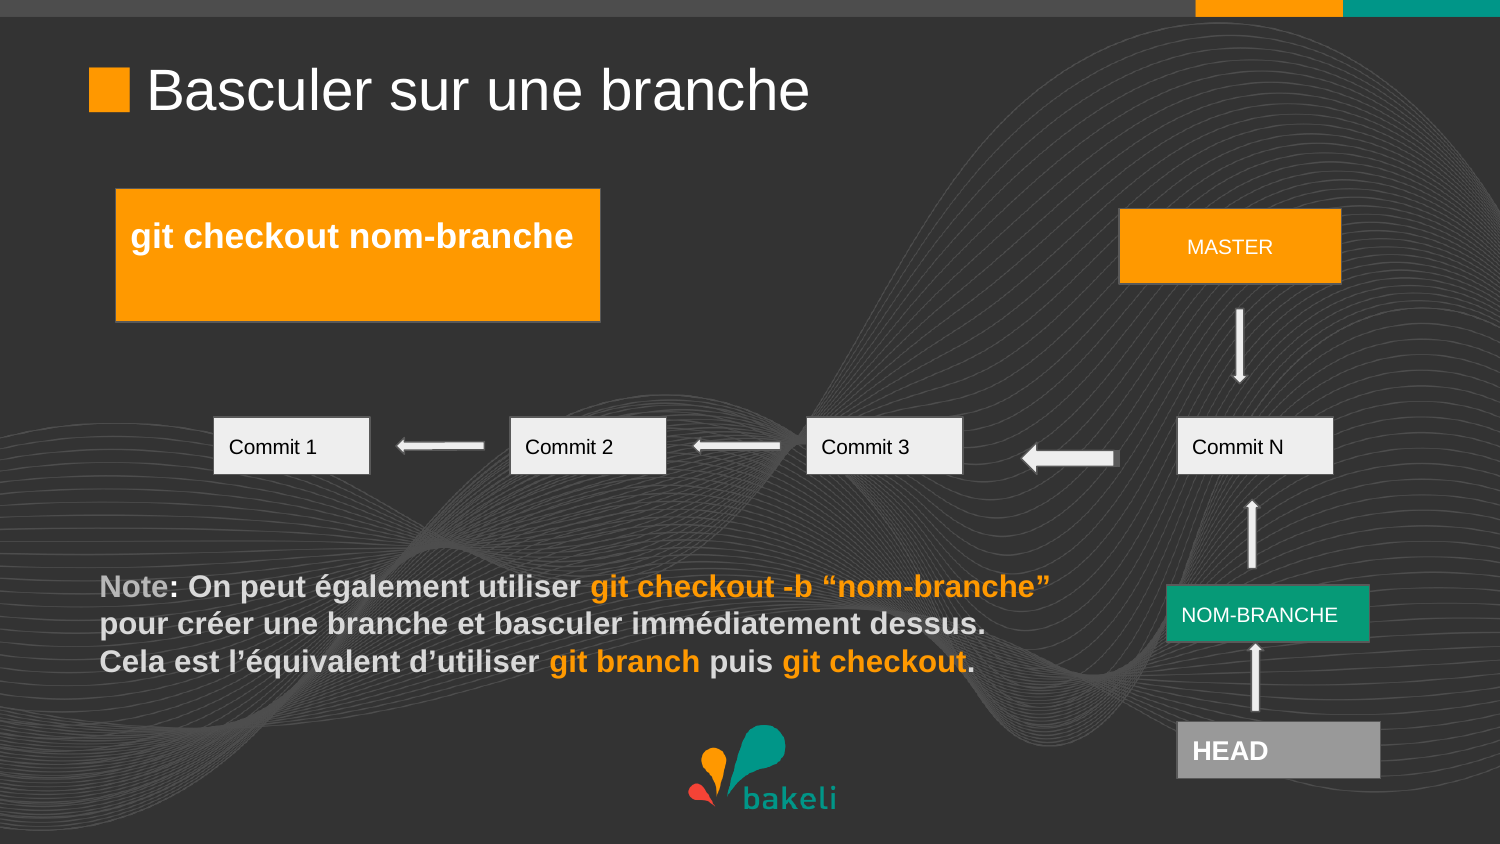

# Basculer sur une branche
git checkout nom-branche

MASTER

Commit 1
Commit 2
Commit 3
Commit N

Note: On peut également utiliser git checkout -b “nom-branche” pour créer une branche et basculer immédiatement dessus. Cela est l’équivalent d’utiliser git branch puis git checkout.
NOM-BRANCHE

HEAD